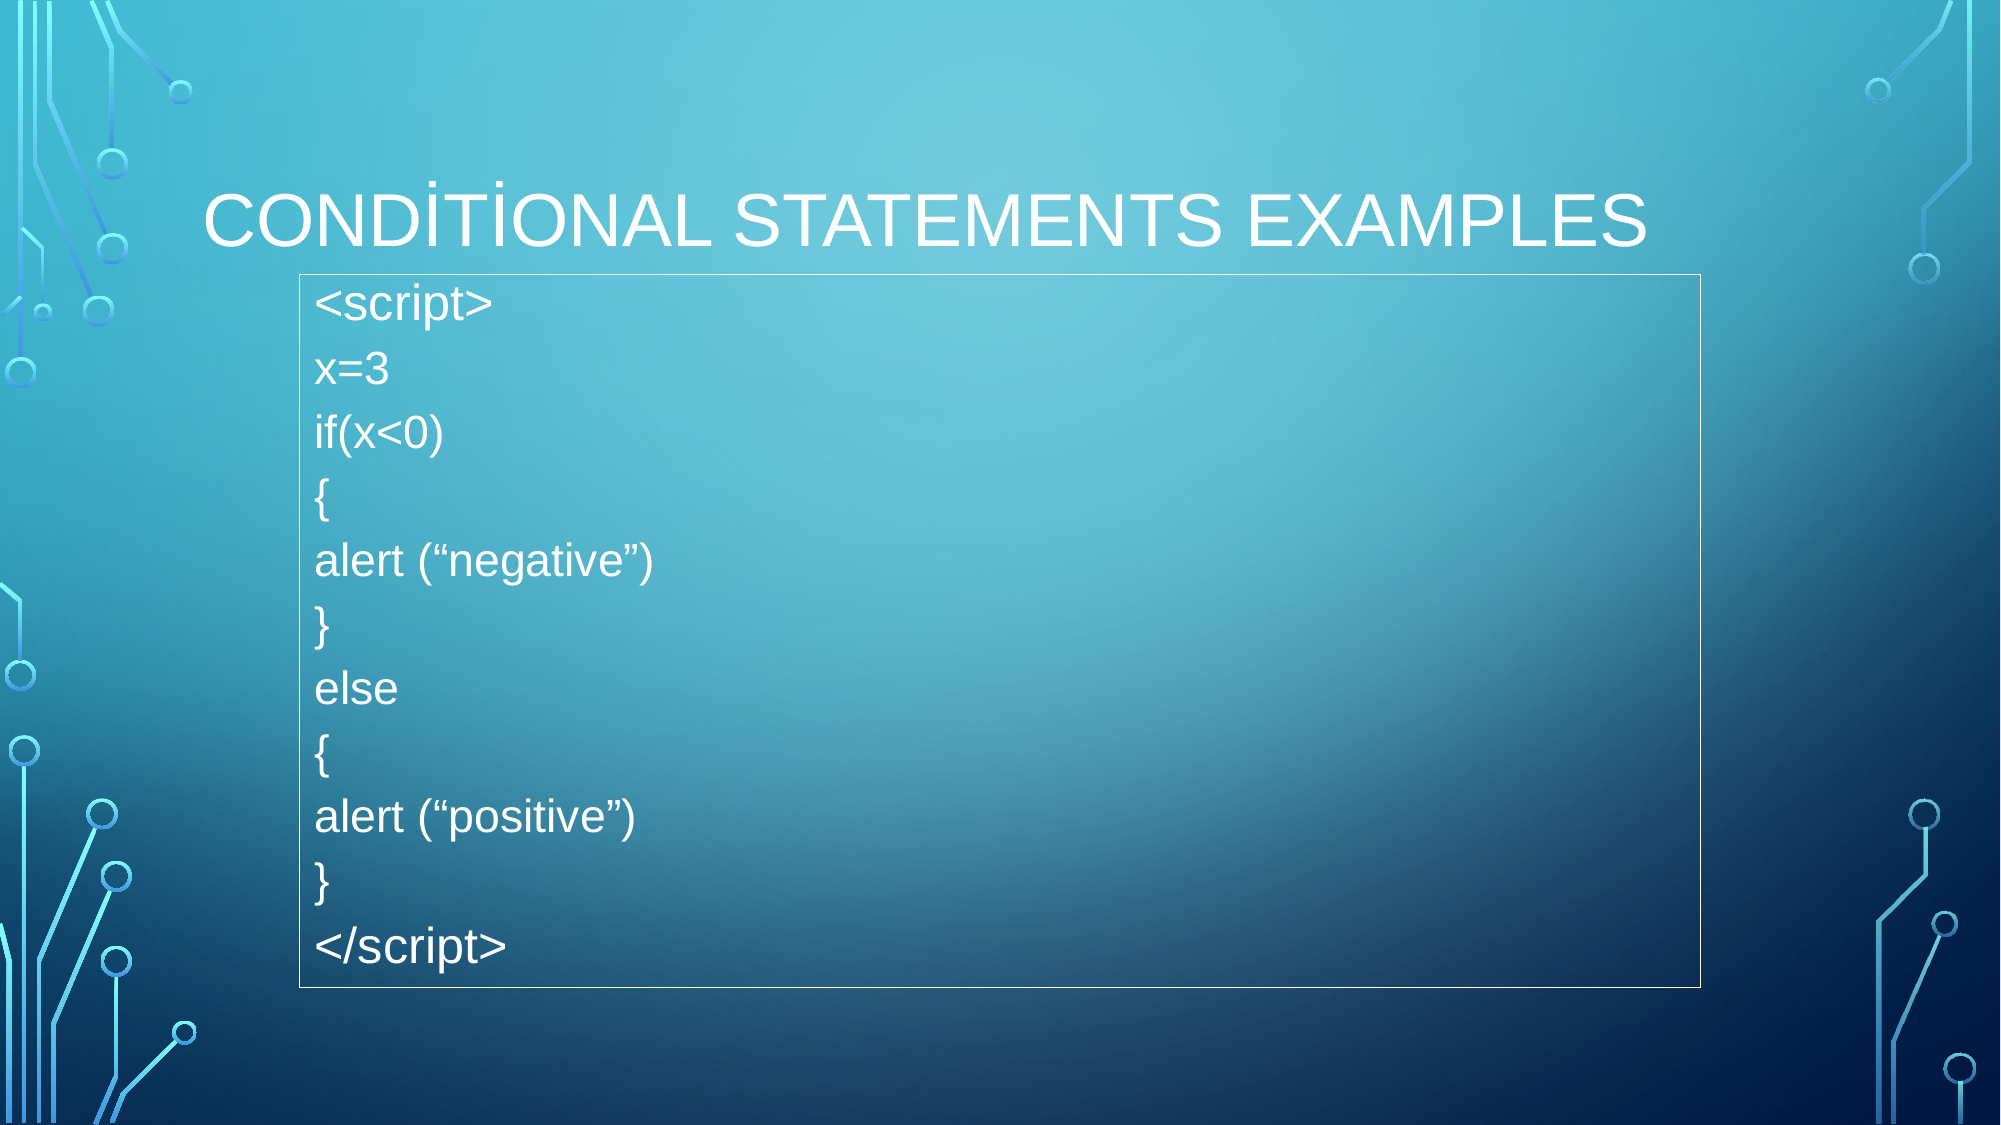

# Conditional Statements Examples
<script>
x=3
if(x<0)
{
alert (“negative”)
}
else
{
alert (“positive”)
}
</script>